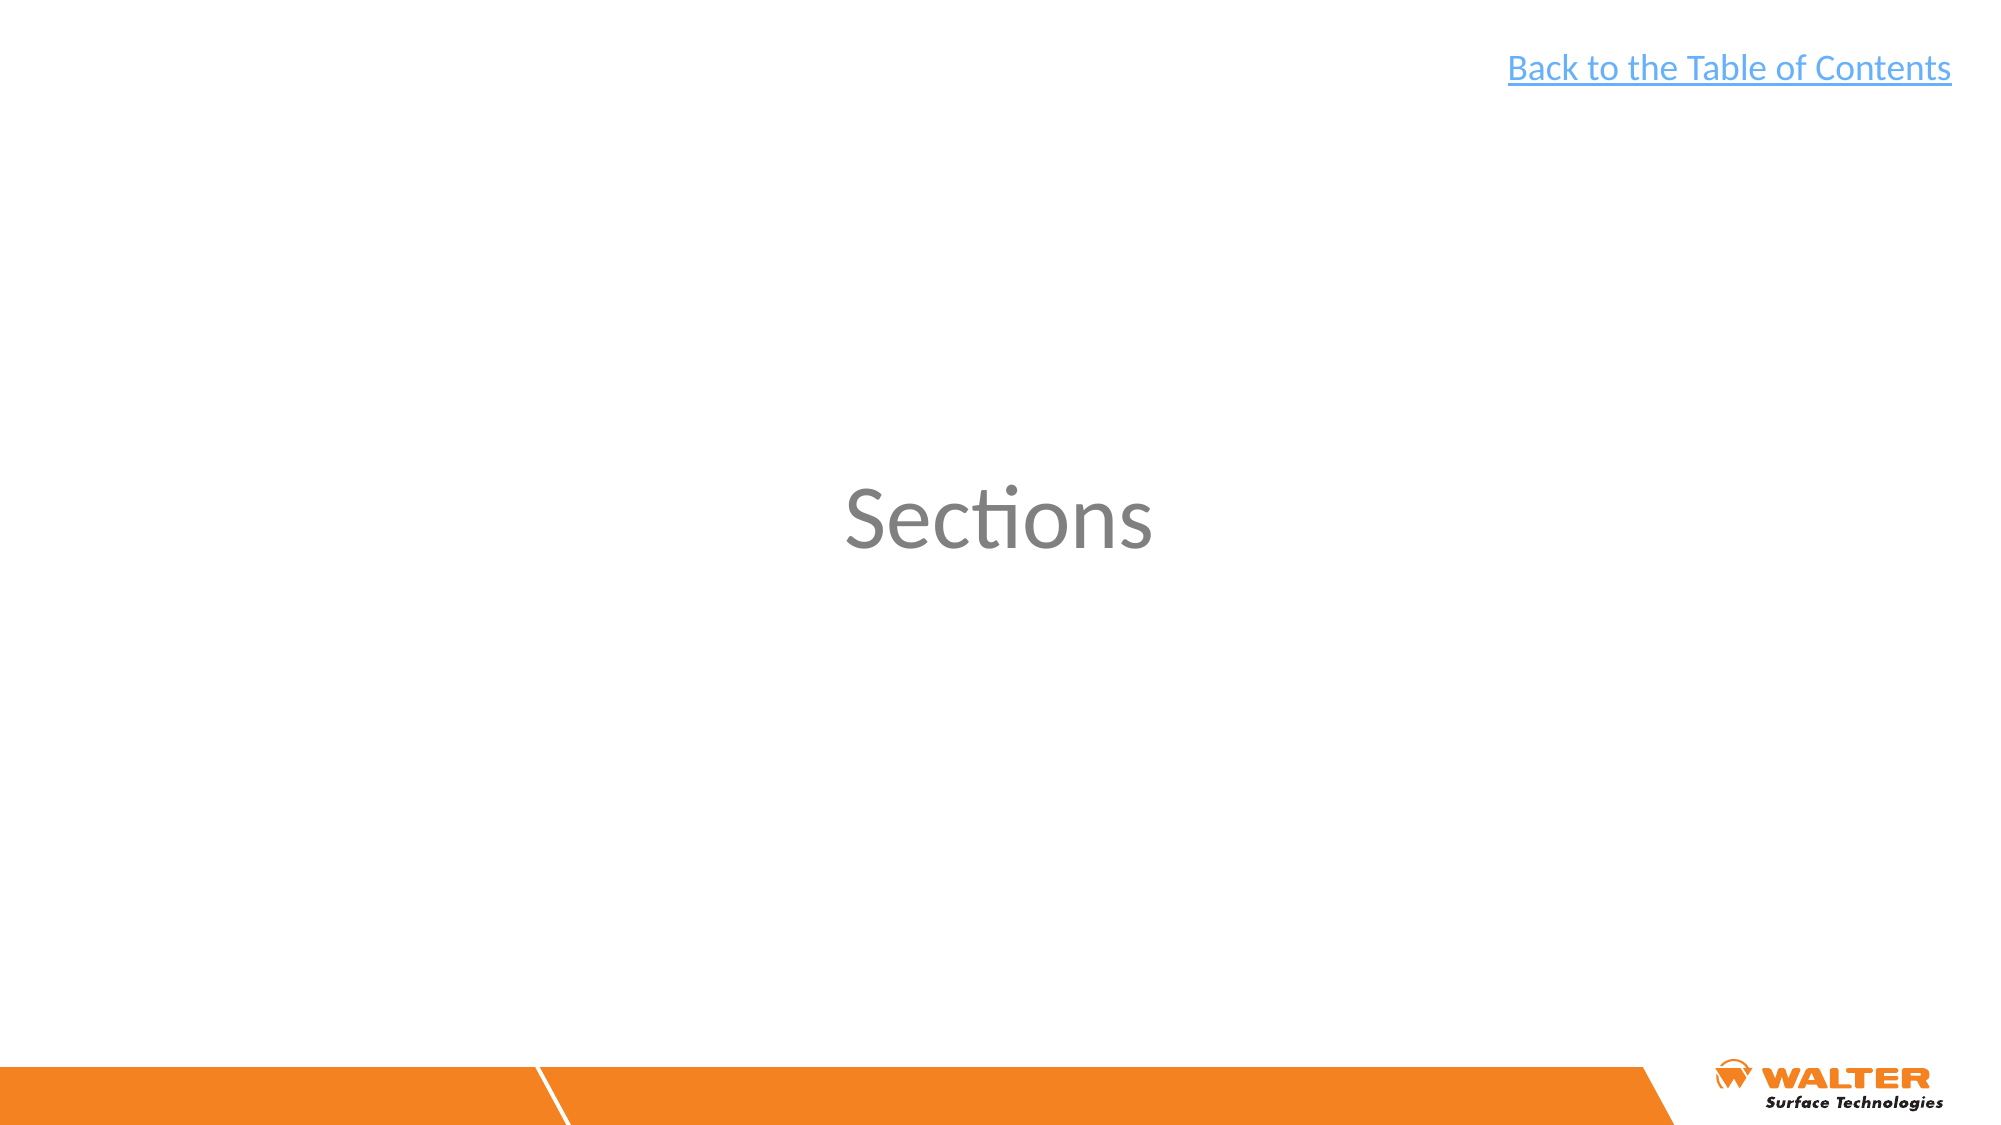

Back to the Table of Contents
# Sections